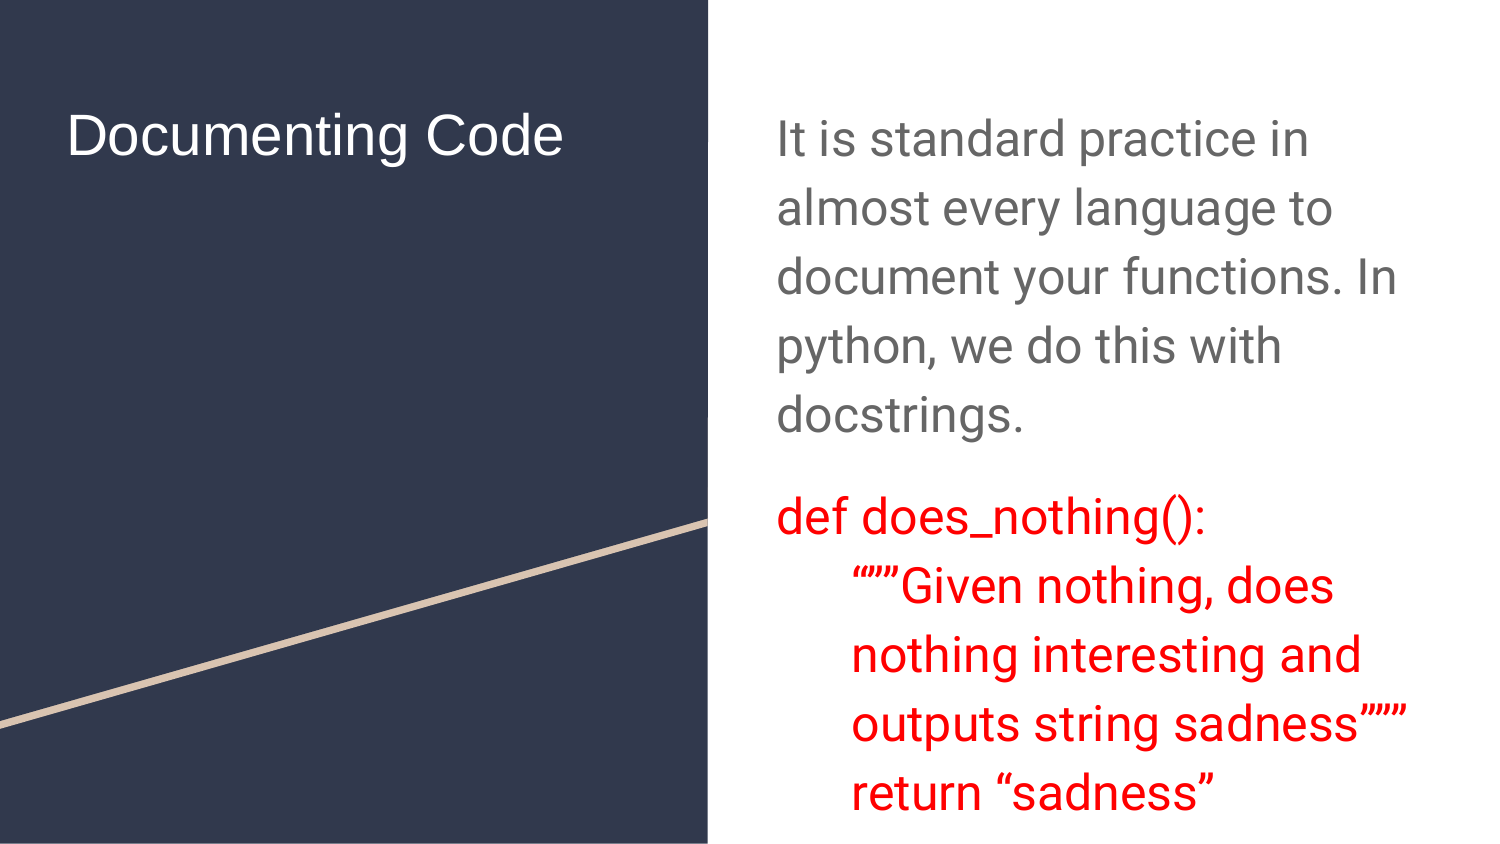

# Documenting Code
It is standard practice in almost every language to document your functions. In python, we do this with docstrings.
def does_nothing():
“””Given nothing, does nothing interesting and outputs string sadness”””
return “sadness”